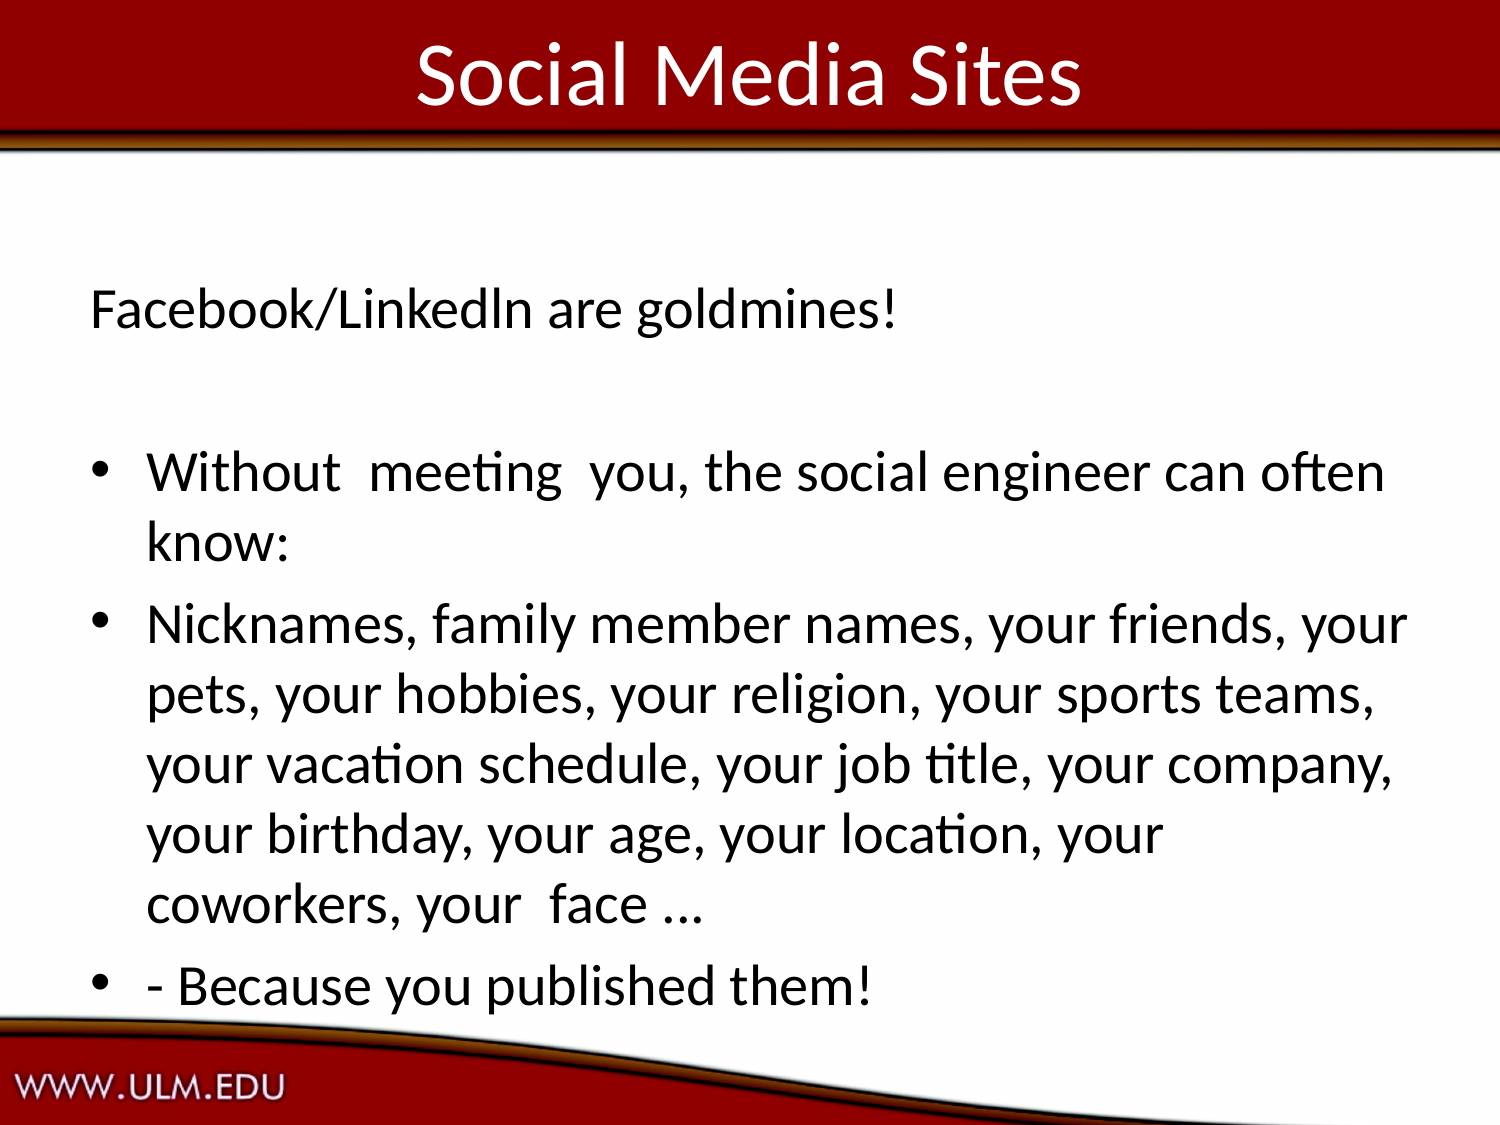

# Social Media Sites
Facebook/Linkedln are goldmines!

Without  meeting  you, the social engineer can often know:
Nicknames, family member names, your friends, your pets, your hobbies, your religion, your sports teams, your vacation schedule, your job title, your company, your birthday, your age, your location, your coworkers, your  face ...
- Because you published them!